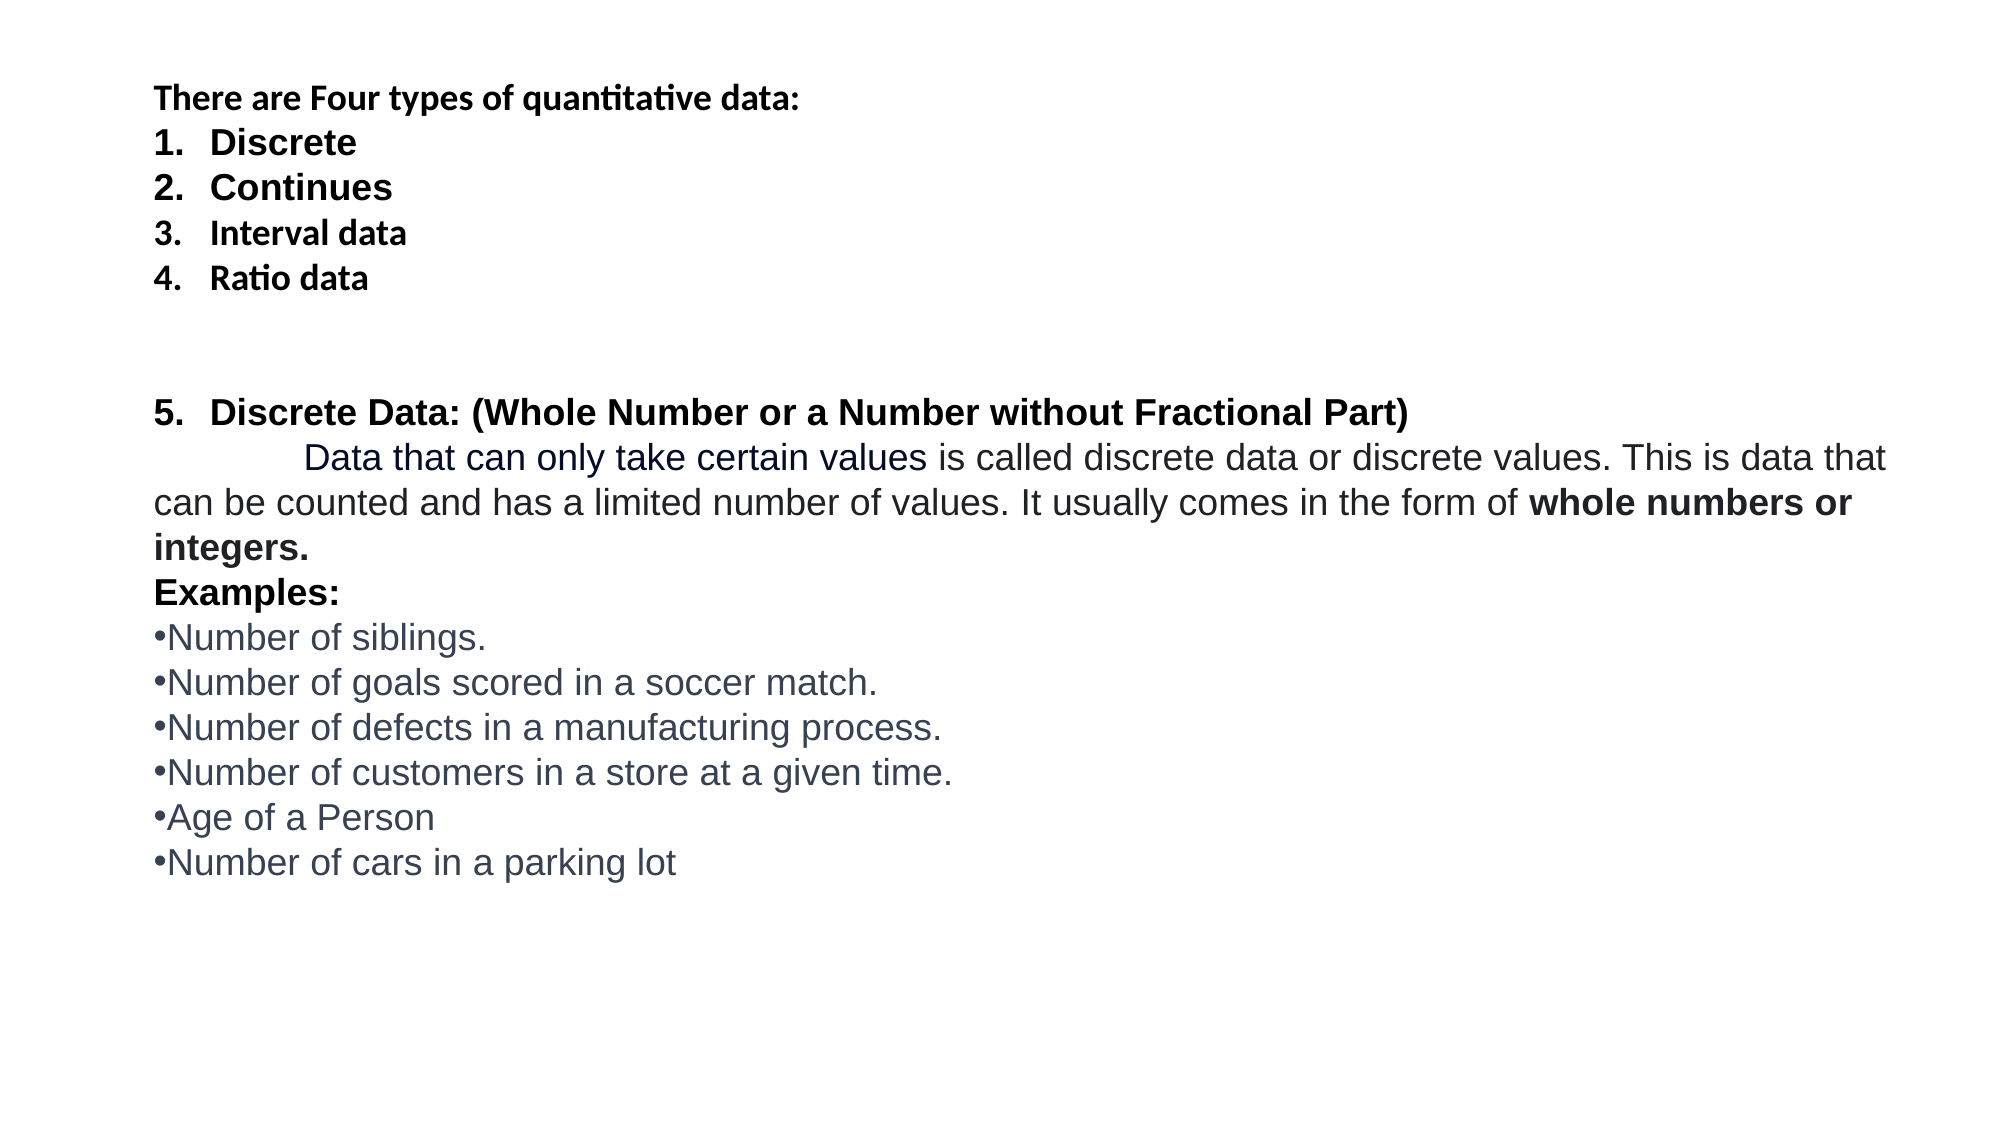

There are Four types of quantitative data:
Discrete
Continues
Interval data
Ratio data

Discrete Data: (Whole Number or a Number without Fractional Part)
	Data that can only take certain values is called discrete data or discrete values. This is data that can be counted and has a limited number of values. It usually comes in the form of whole numbers or integers.
Examples:
Number of siblings.
Number of goals scored in a soccer match.
Number of defects in a manufacturing process.
Number of customers in a store at a given time.
Age of a Person
Number of cars in a parking lot